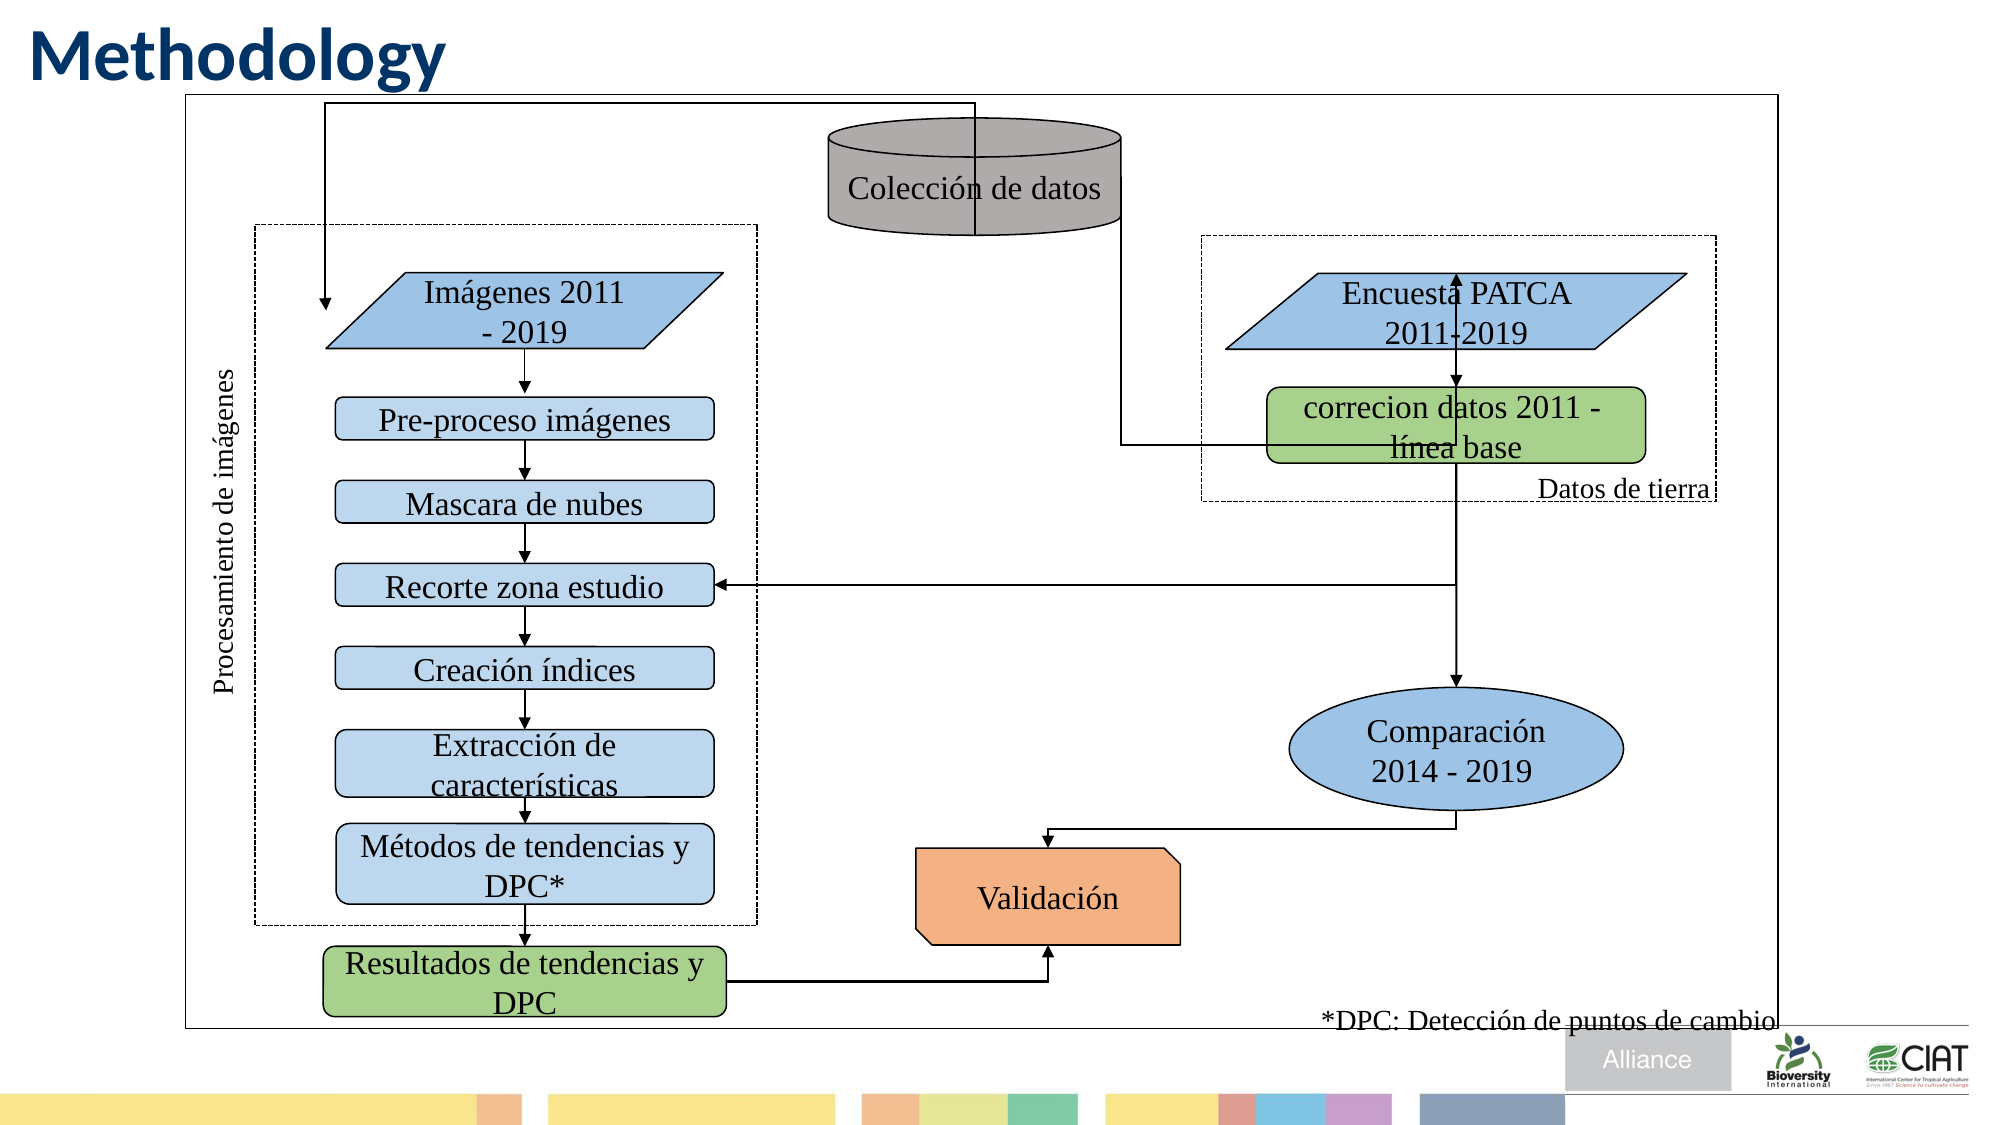

# Methodology

Colección de datos

Imágenes 2011 - 2019
Encuesta PATCA 2011-2019
correcion datos 2011 -  línea base
Pre-proceso imágenes
Procesamiento de imágenes
Datos de tierra
Mascara de nubes
Recorte zona estudio
Creación índices
Comparación 2014 - 2019
Extracción de características
Métodos de tendencias y DPC*
Validación
Resultados de tendencias y DPC
*DPC: Detección de puntos de cambio